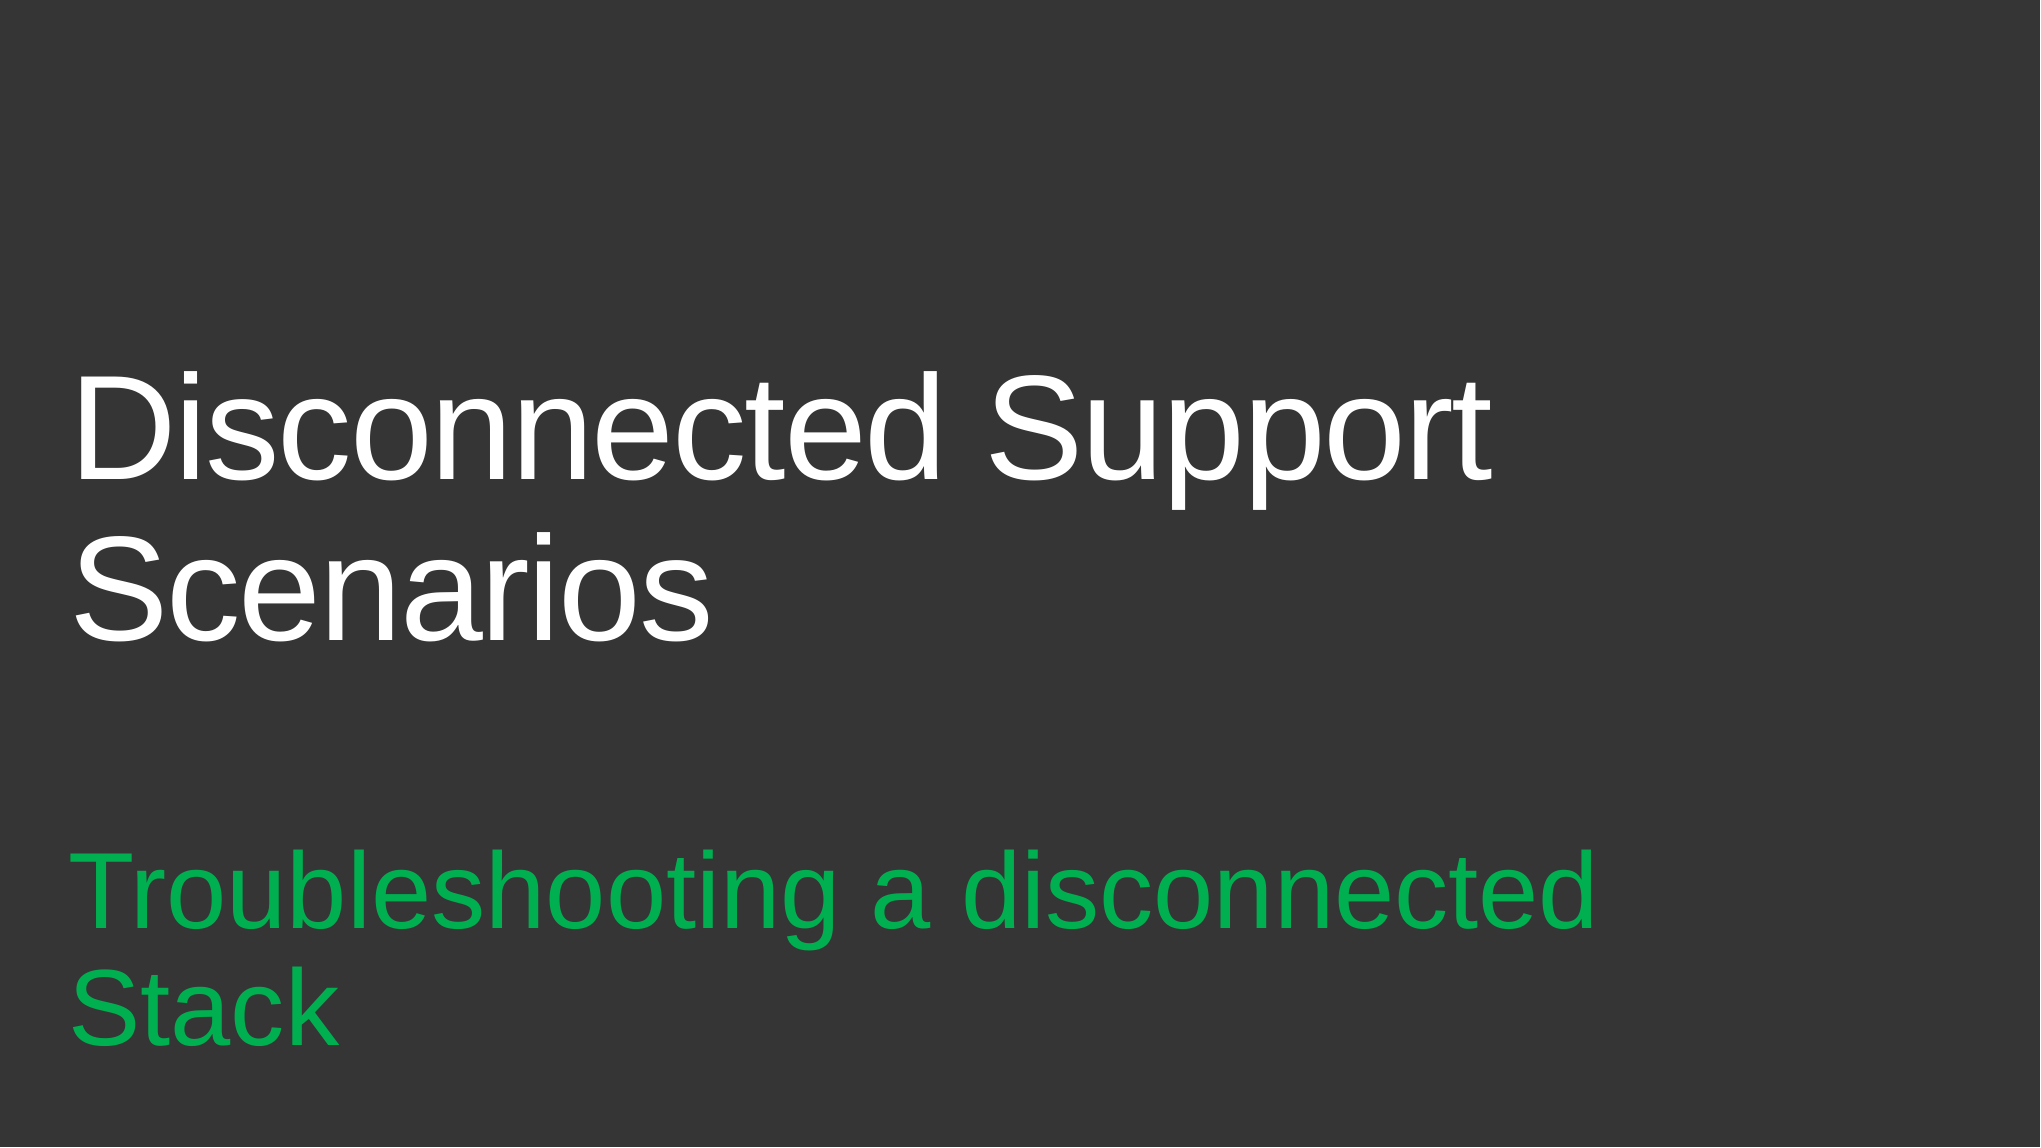

Disconnected Support Scenarios
Troubleshooting a disconnected Stack